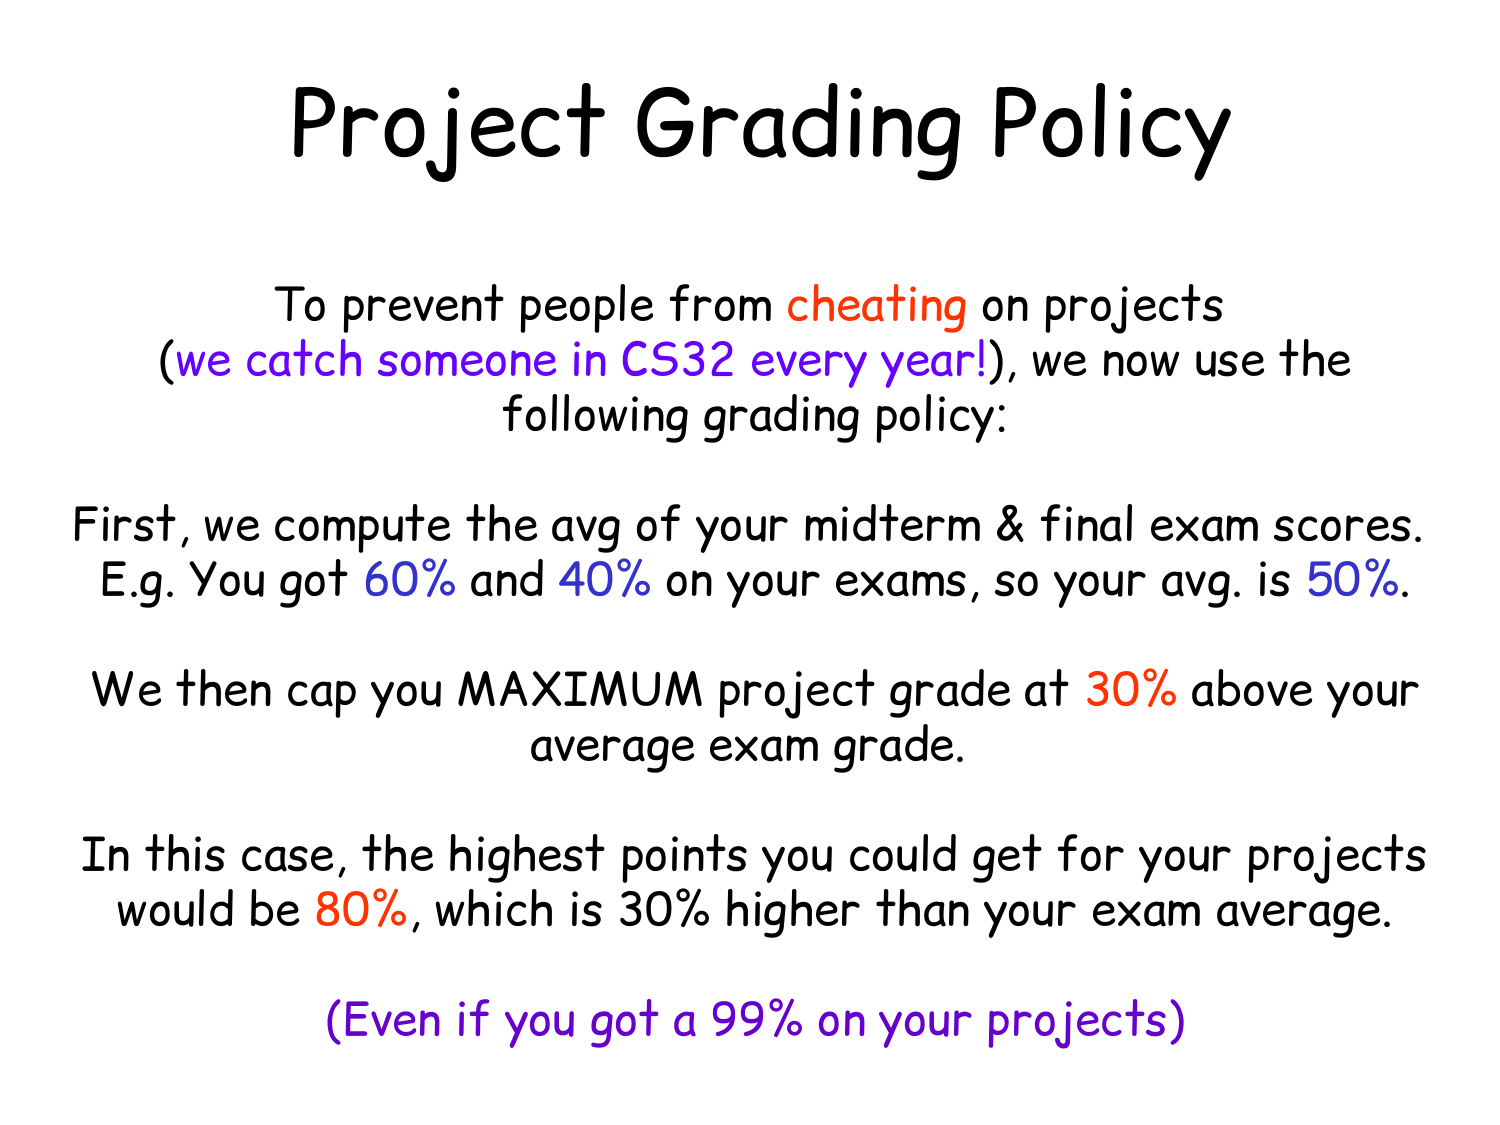

# Project Grading Policy
To prevent people from cheating on projects
(we catch someone in CS32 every year!), we now use the following grading policy:

First, we compute the avg of your midterm & final exam scores.
E.g. You got 60% and 40% on your exams, so your avg. is 50%.
We then cap you MAXIMUM project grade at 30% above your average exam grade.

In this case, the highest points you could get for your projects would be 80%, which is 30% higher than your exam average.

(Even if you got a 99% on your projects)